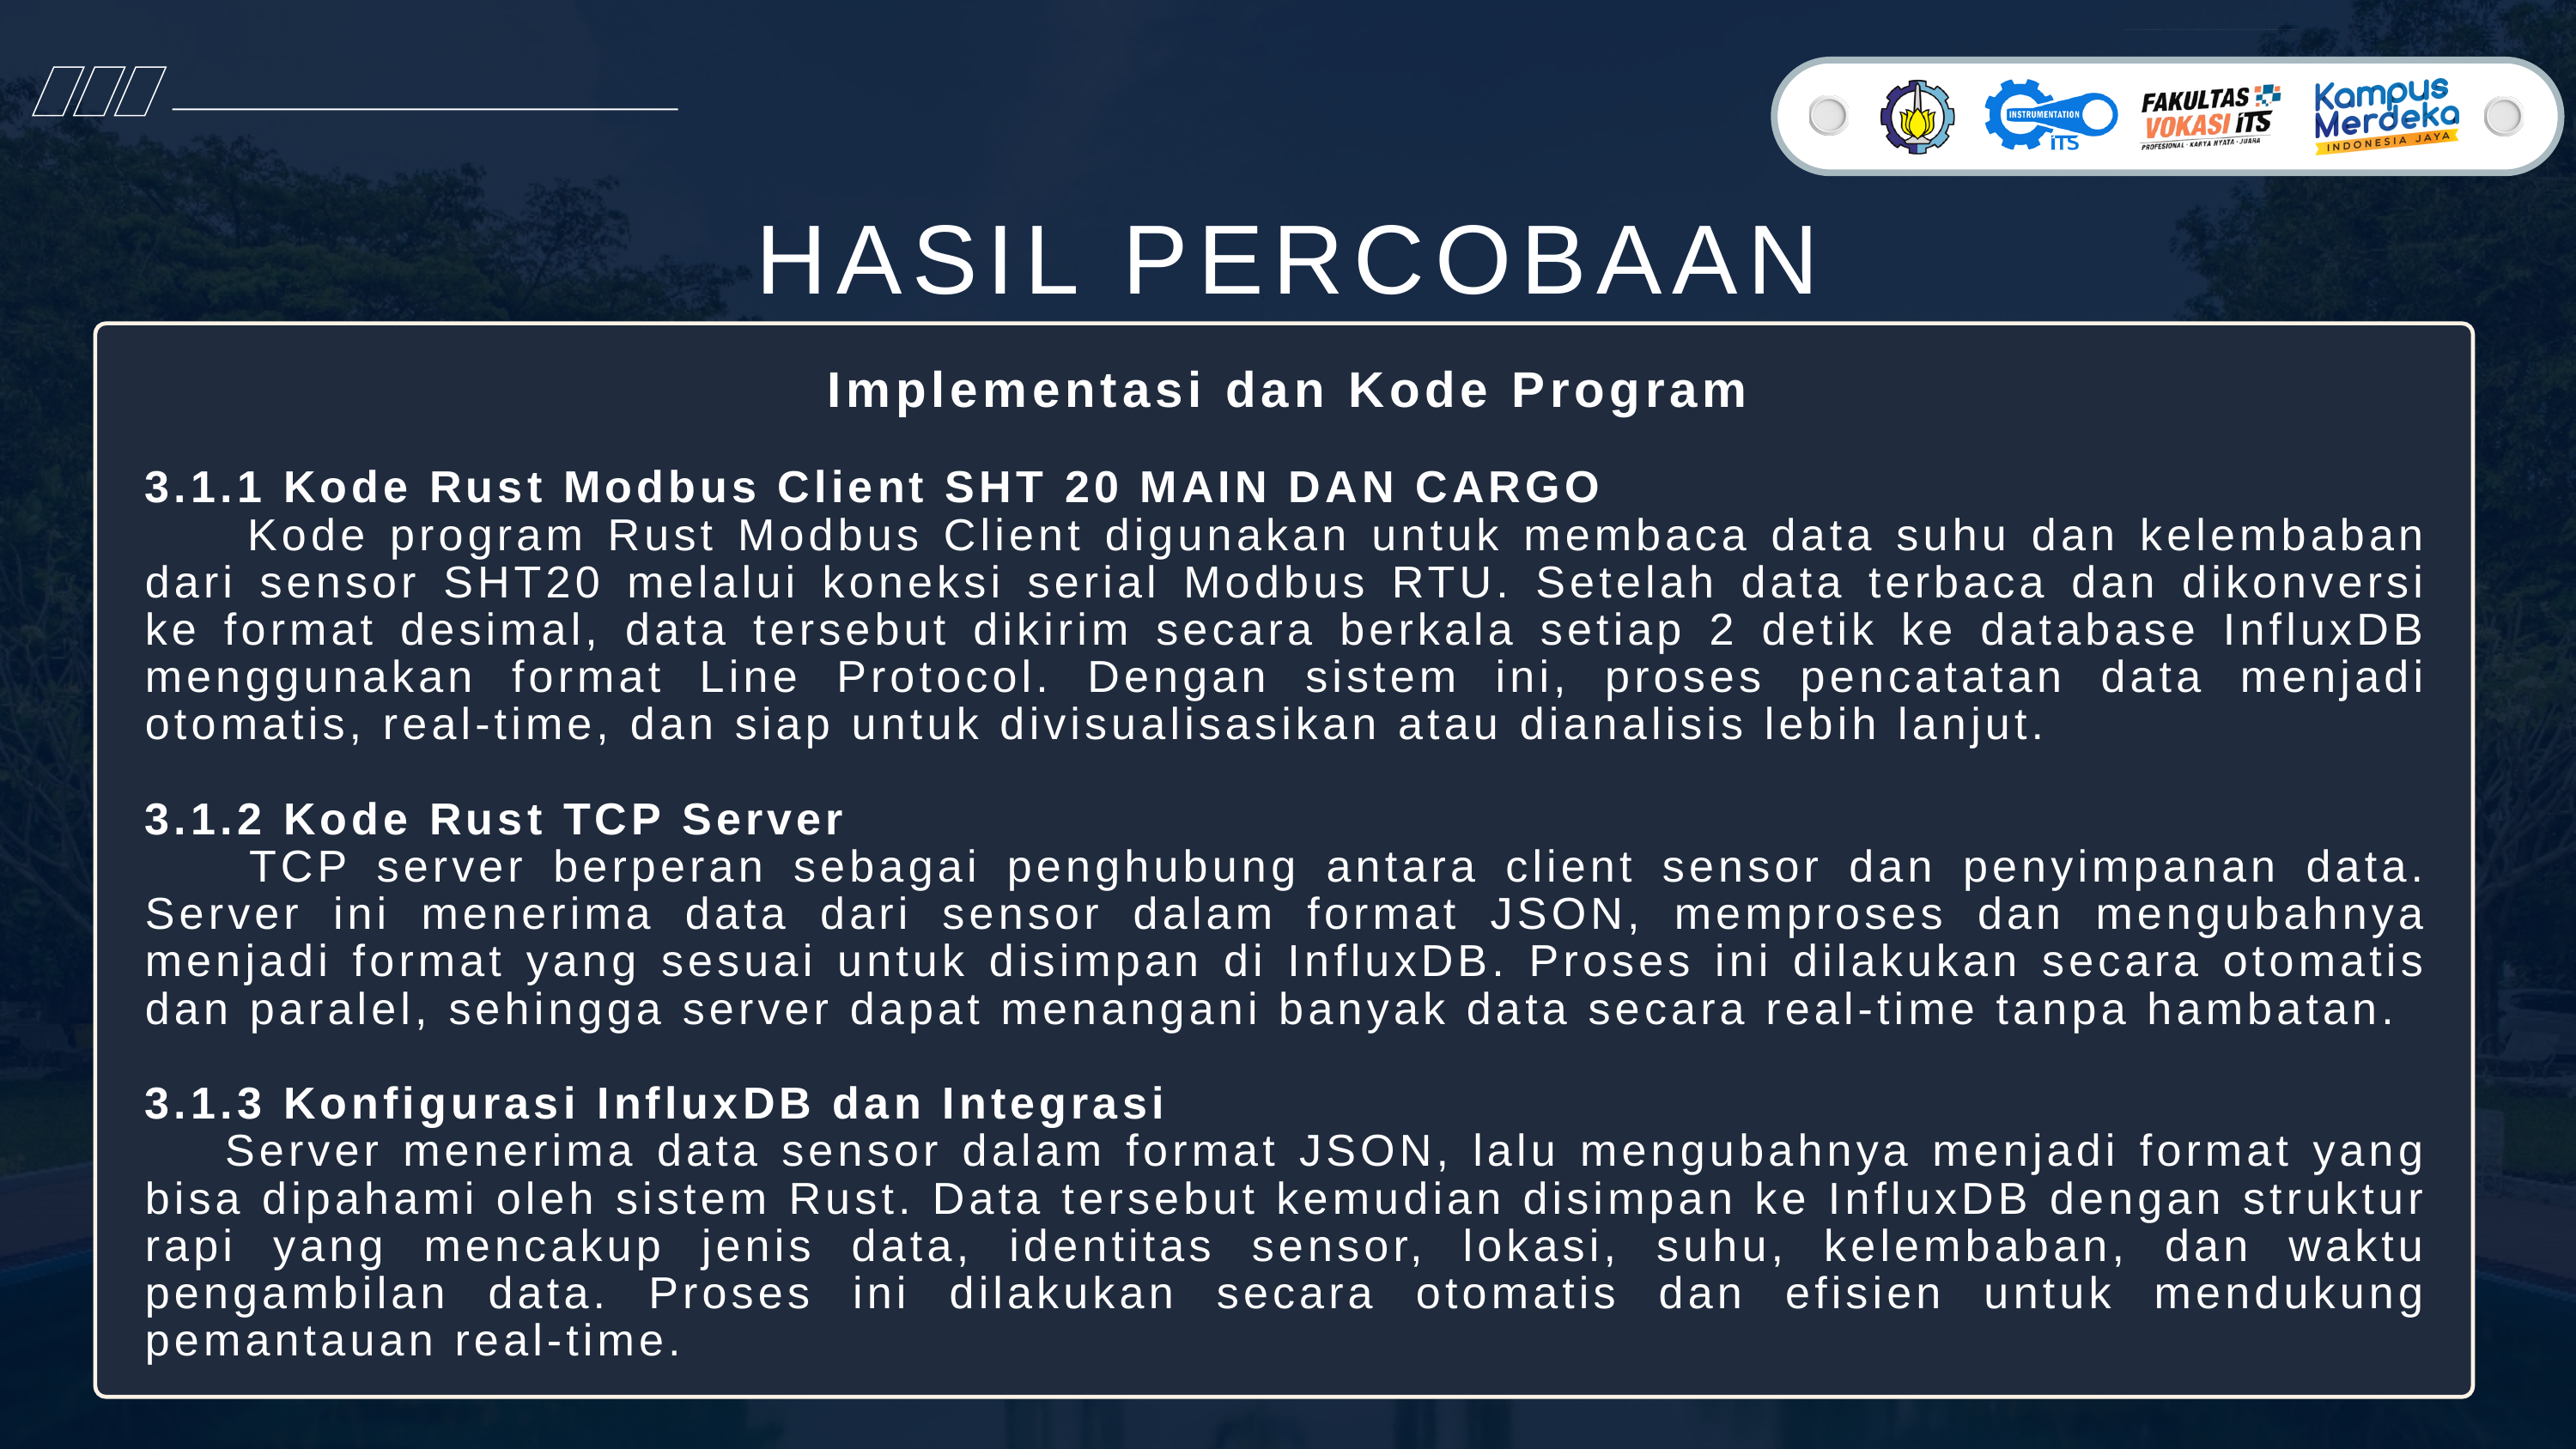

HASIL PERCOBAAN

Implementasi dan Kode Program

3.1.1 Kode Rust Modbus Client SHT 20 MAIN DAN CARGO
     Kode program Rust Modbus Client digunakan untuk membaca data suhu dan kelembaban dari sensor SHT20 melalui koneksi serial Modbus RTU. Setelah data terbaca dan dikonversi ke format desimal, data tersebut dikirim secara berkala setiap 2 detik ke database InfluxDB menggunakan format Line Protocol. Dengan sistem ini, proses pencatatan data menjadi otomatis, real-time, dan siap untuk divisualisasikan atau dianalisis lebih lanjut.

3.1.2 Kode Rust TCP Server
    TCP server berperan sebagai penghubung antara client sensor dan penyimpanan data. Server ini menerima data dari sensor dalam format JSON, memproses dan mengubahnya menjadi format yang sesuai untuk disimpan di InfluxDB. Proses ini dilakukan secara otomatis dan paralel, sehingga server dapat menangani banyak data secara real-time tanpa hambatan.

3.1.3 Konfigurasi InfluxDB dan Integrasi
    Server menerima data sensor dalam format JSON, lalu mengubahnya menjadi format yang bisa dipahami oleh sistem Rust. Data tersebut kemudian disimpan ke InfluxDB dengan struktur rapi yang mencakup jenis data, identitas sensor, lokasi, suhu, kelembaban, dan waktu pengambilan data. Proses ini dilakukan secara otomatis dan efisien untuk mendukung pemantauan real-time.